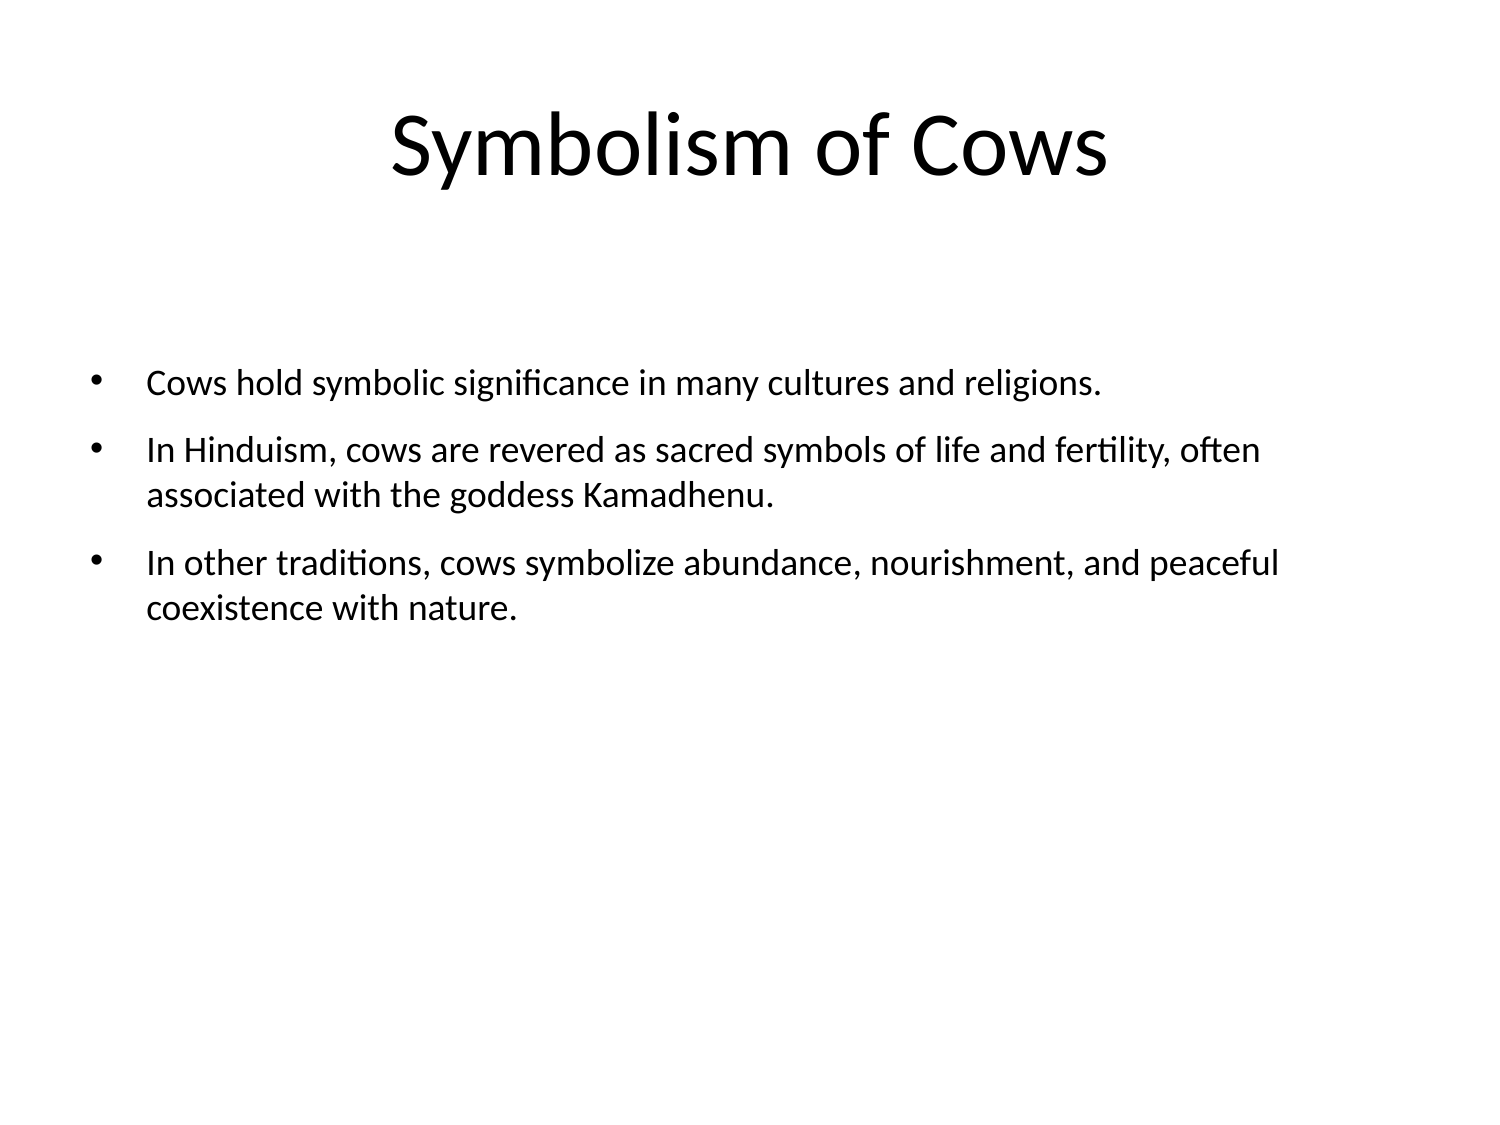

# Symbolism of Cows

Cows hold symbolic significance in many cultures and religions.
In Hinduism, cows are revered as sacred symbols of life and fertility, often associated with the goddess Kamadhenu.
In other traditions, cows symbolize abundance, nourishment, and peaceful coexistence with nature.